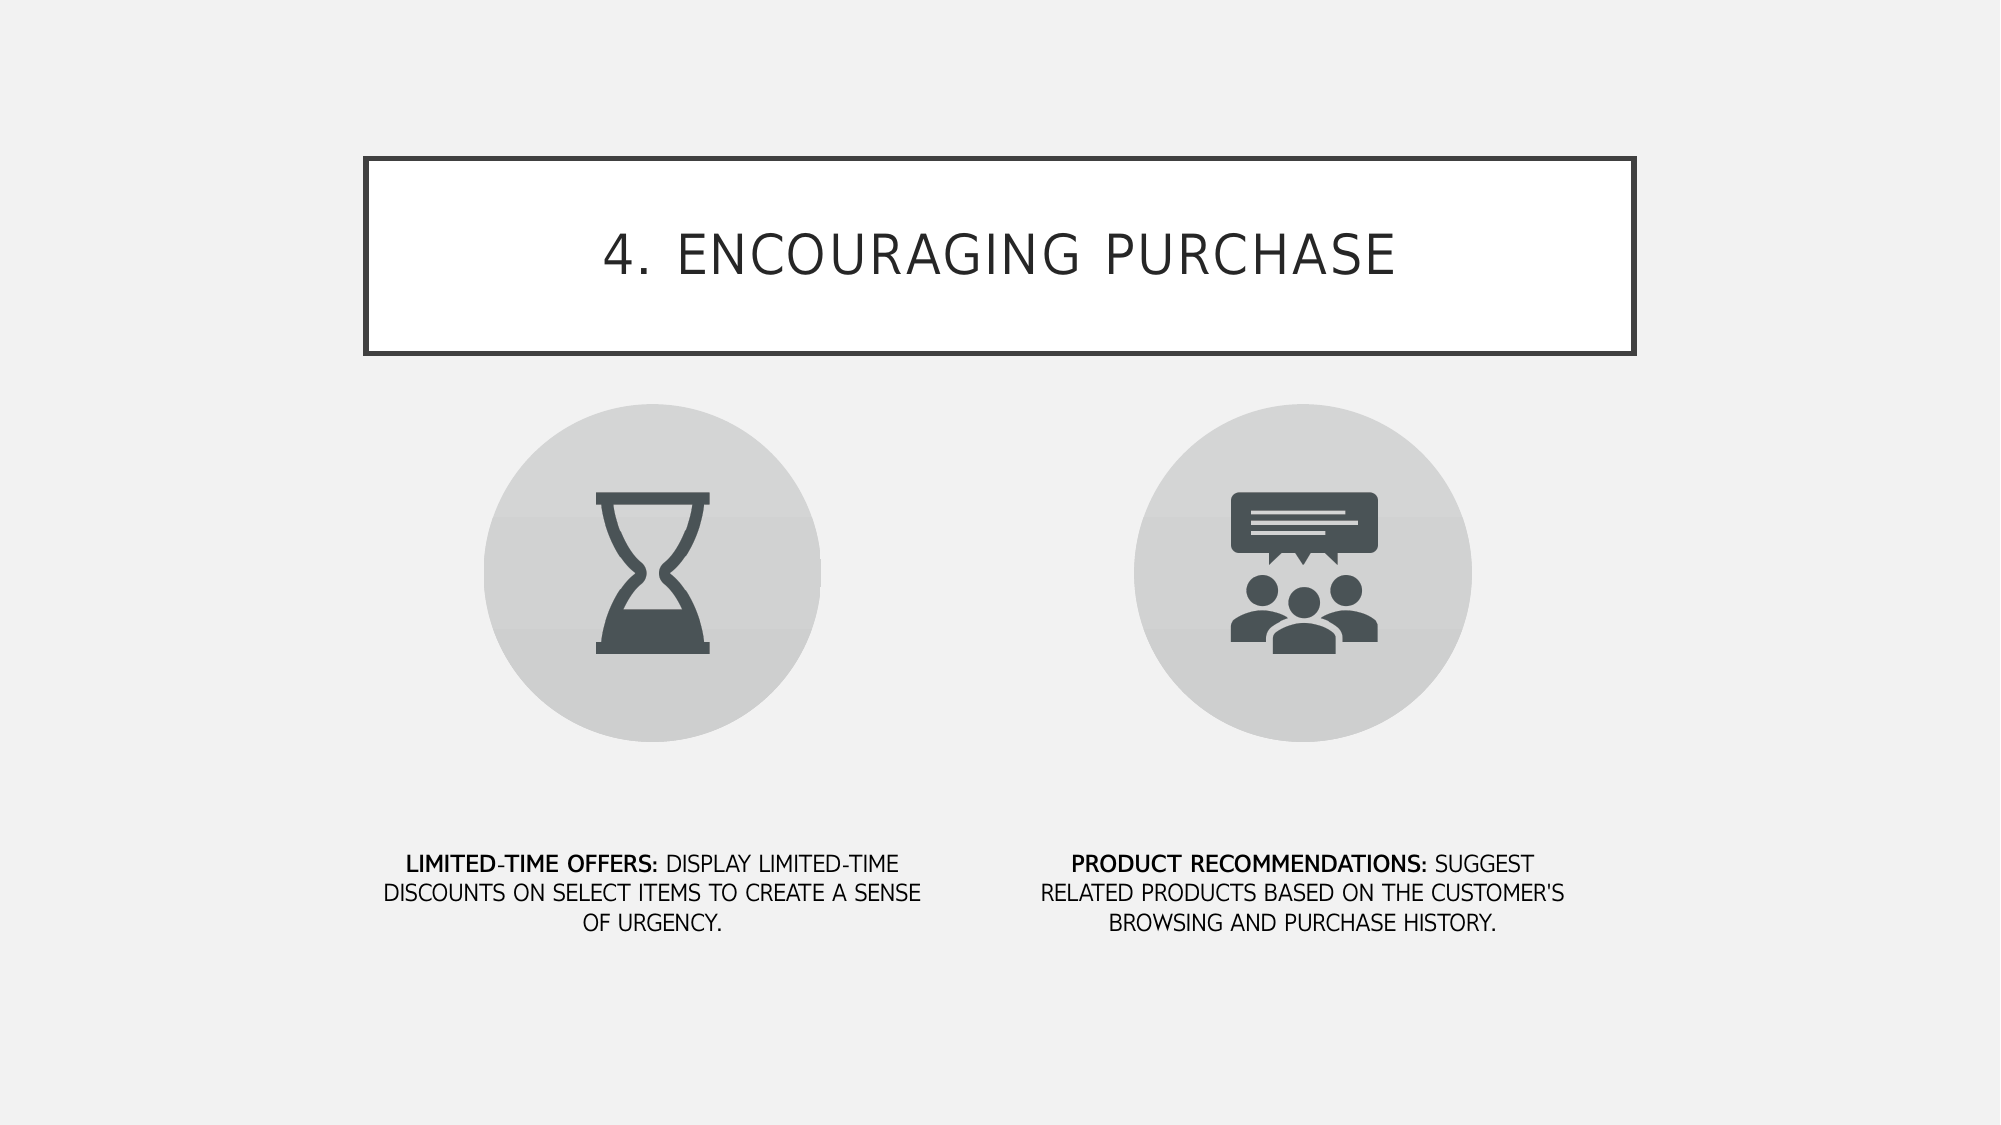

# 4. Encouraging Purchase
Limited-Time Offers: Display limited-time discounts on select items to create a sense of urgency.
Product Recommendations: Suggest related products based on the customer's browsing and purchase history.